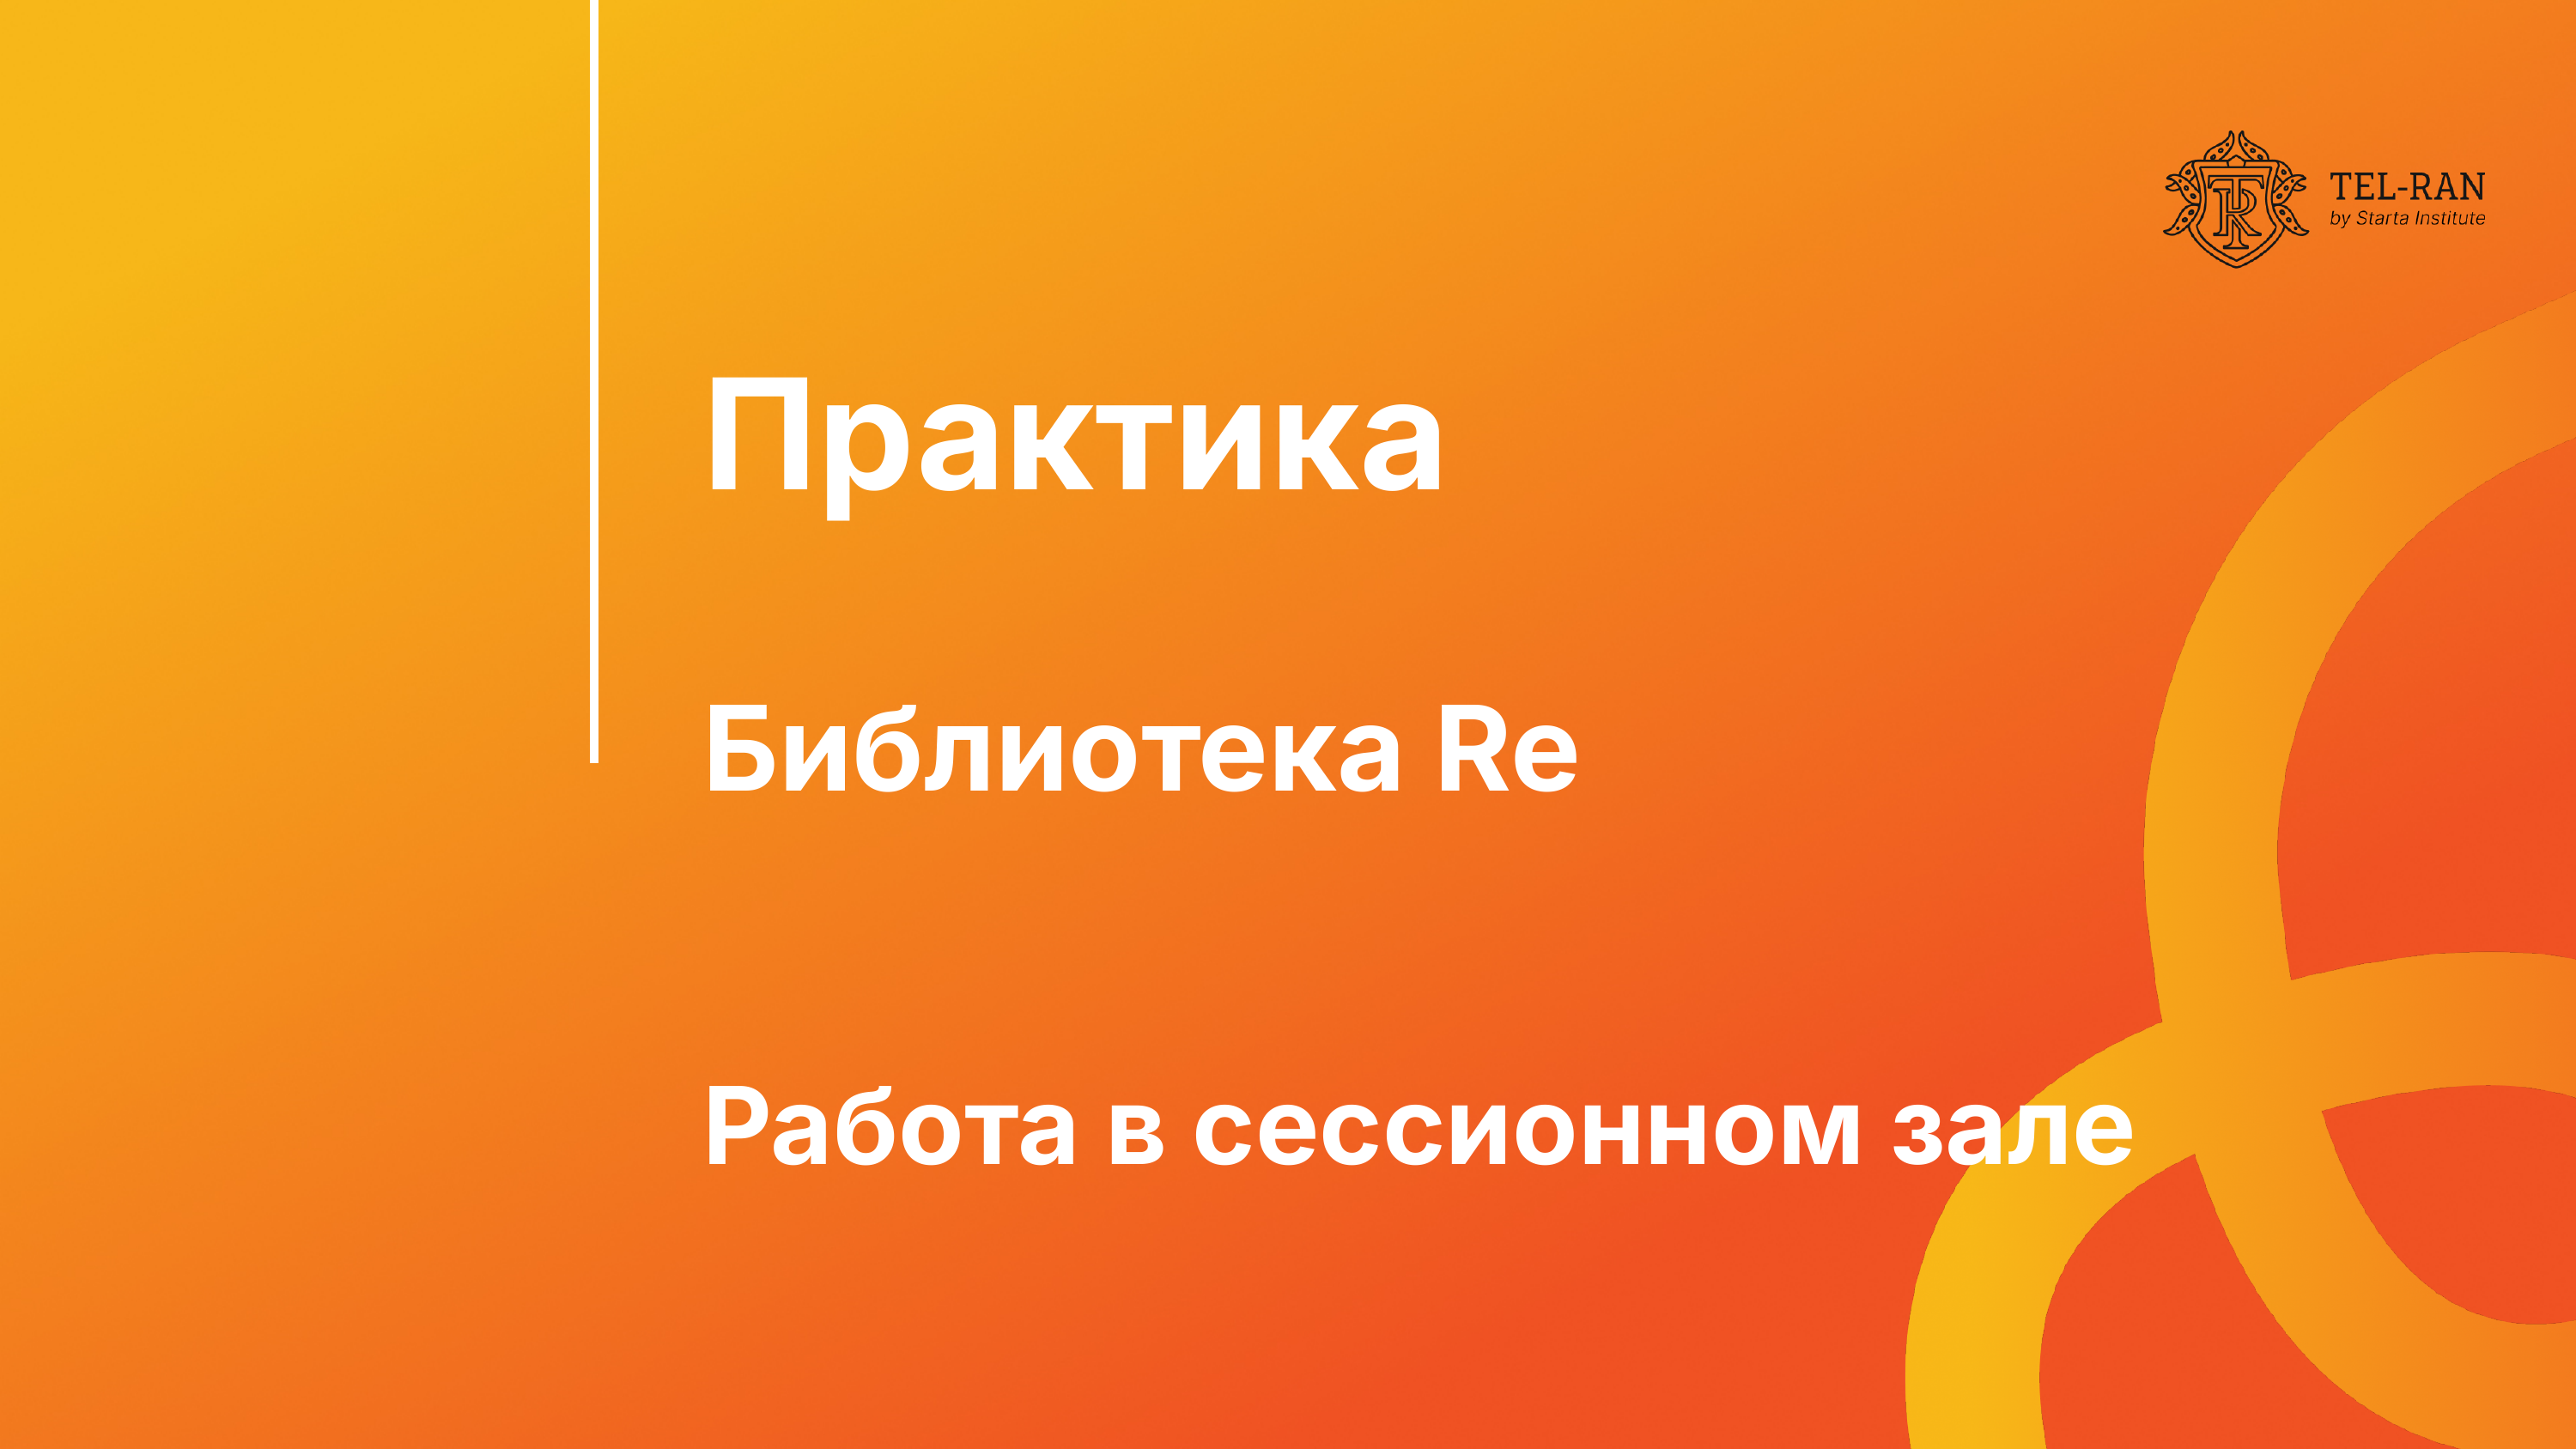

Практика

Библиотека Re

Работа в сессионном зале